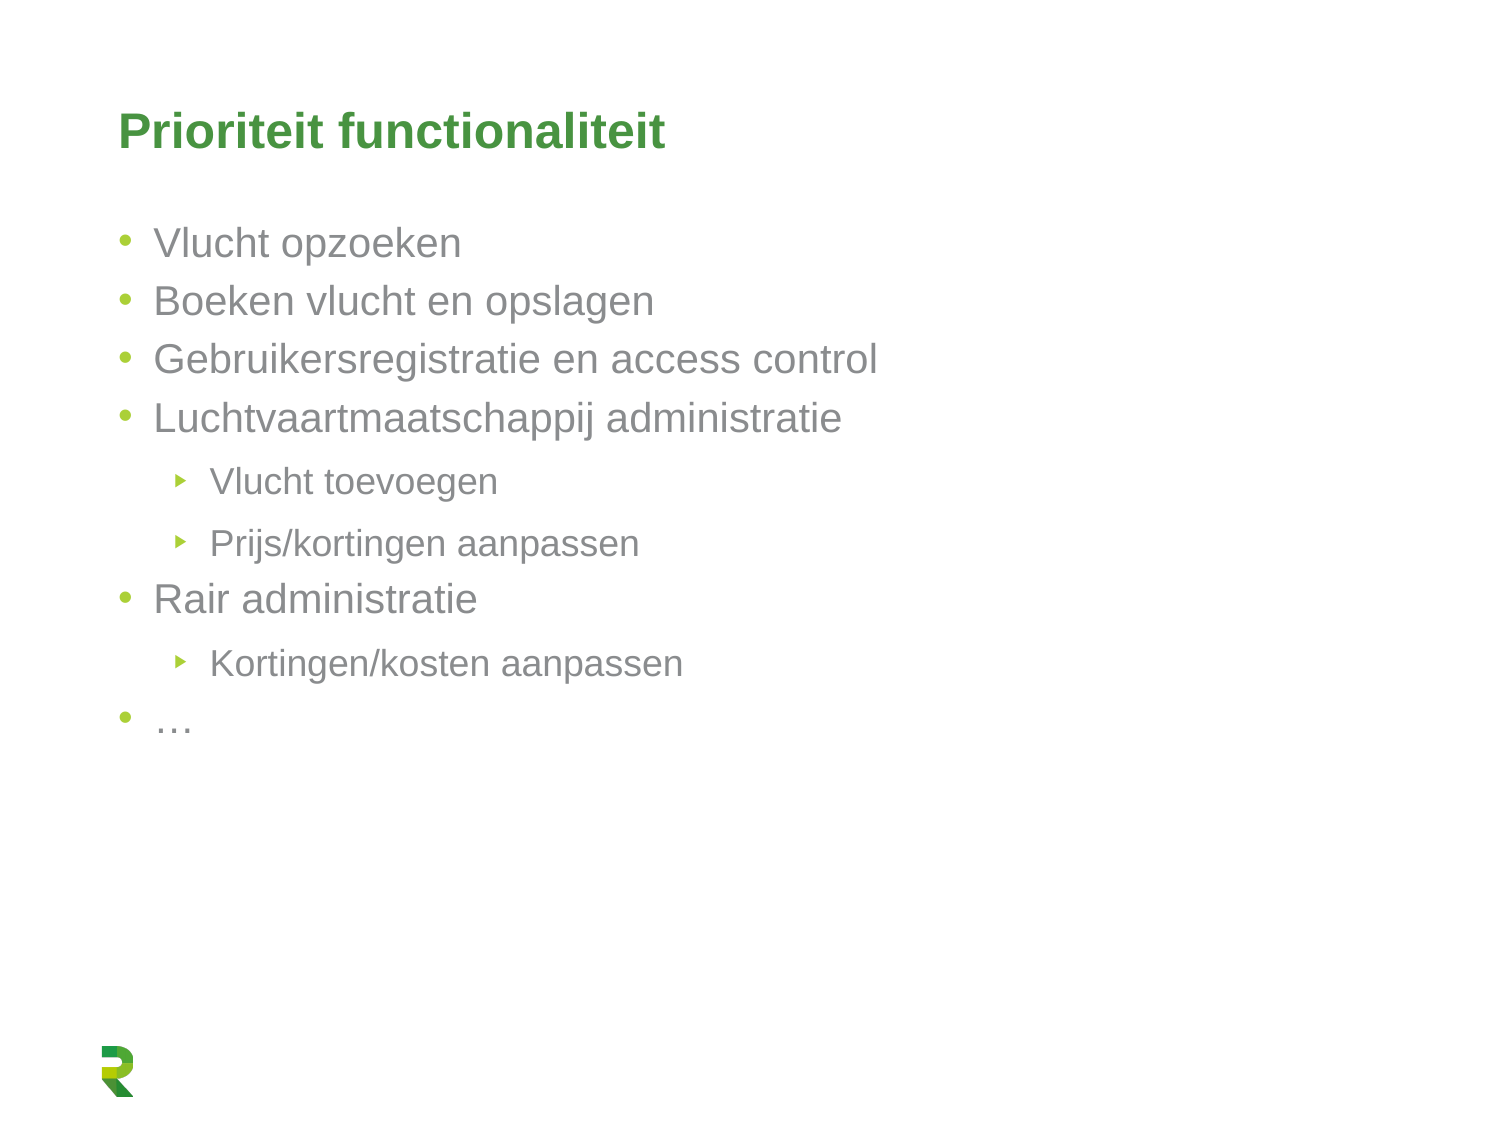

# Prioriteit functionaliteit
Vlucht opzoeken
Boeken vlucht en opslagen
Gebruikersregistratie en access control
Luchtvaartmaatschappij administratie
Vlucht toevoegen
Prijs/kortingen aanpassen
Rair administratie
Kortingen/kosten aanpassen
…